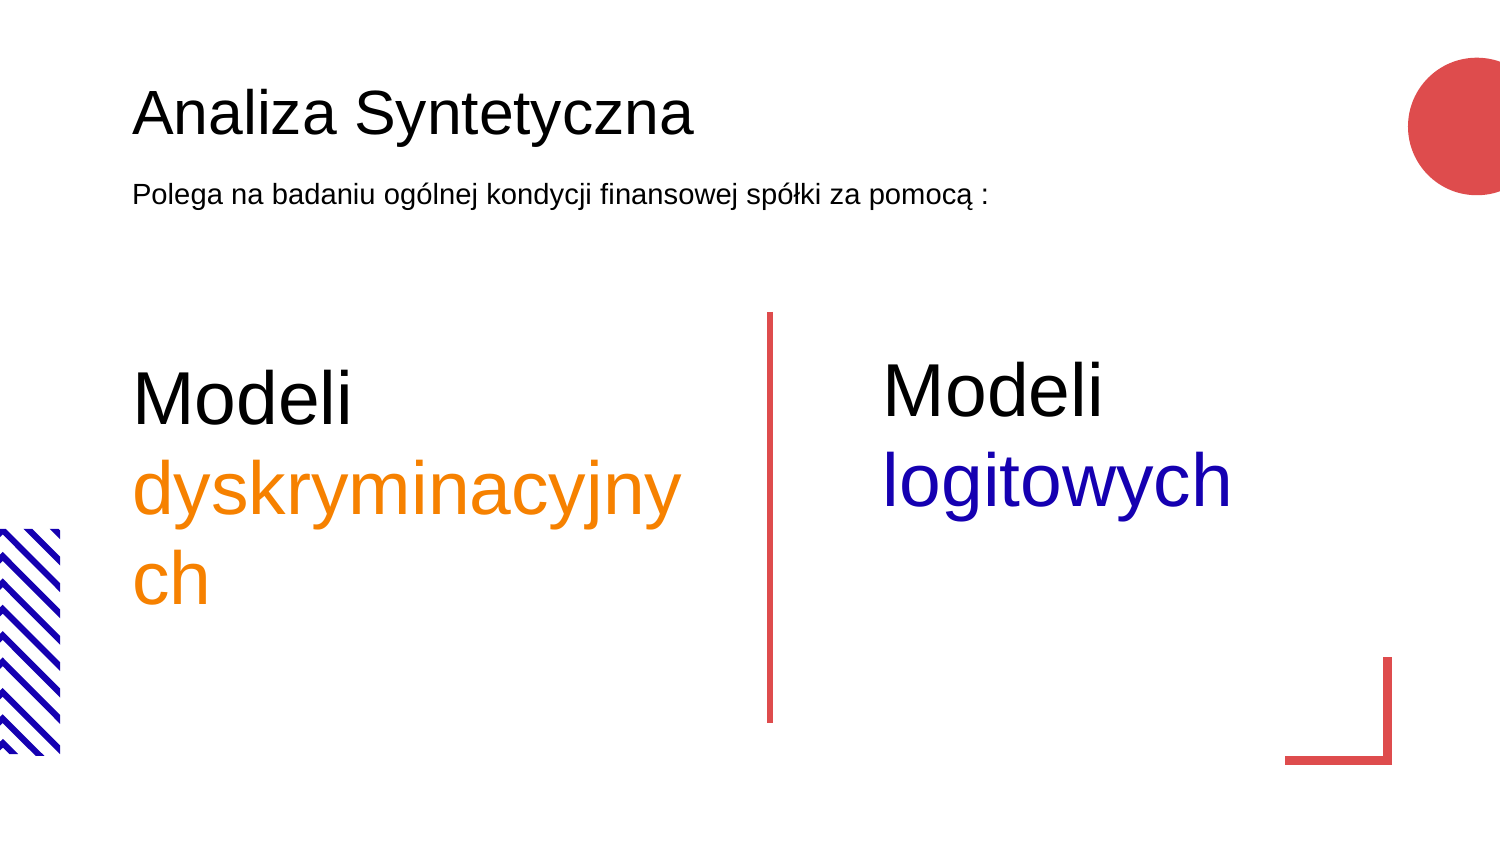

# Analiza Syntetyczna
Polega na badaniu ogólnej kondycji finansowej spółki za pomocą :
Modeli logitowych
Modeli dyskryminacyjnych